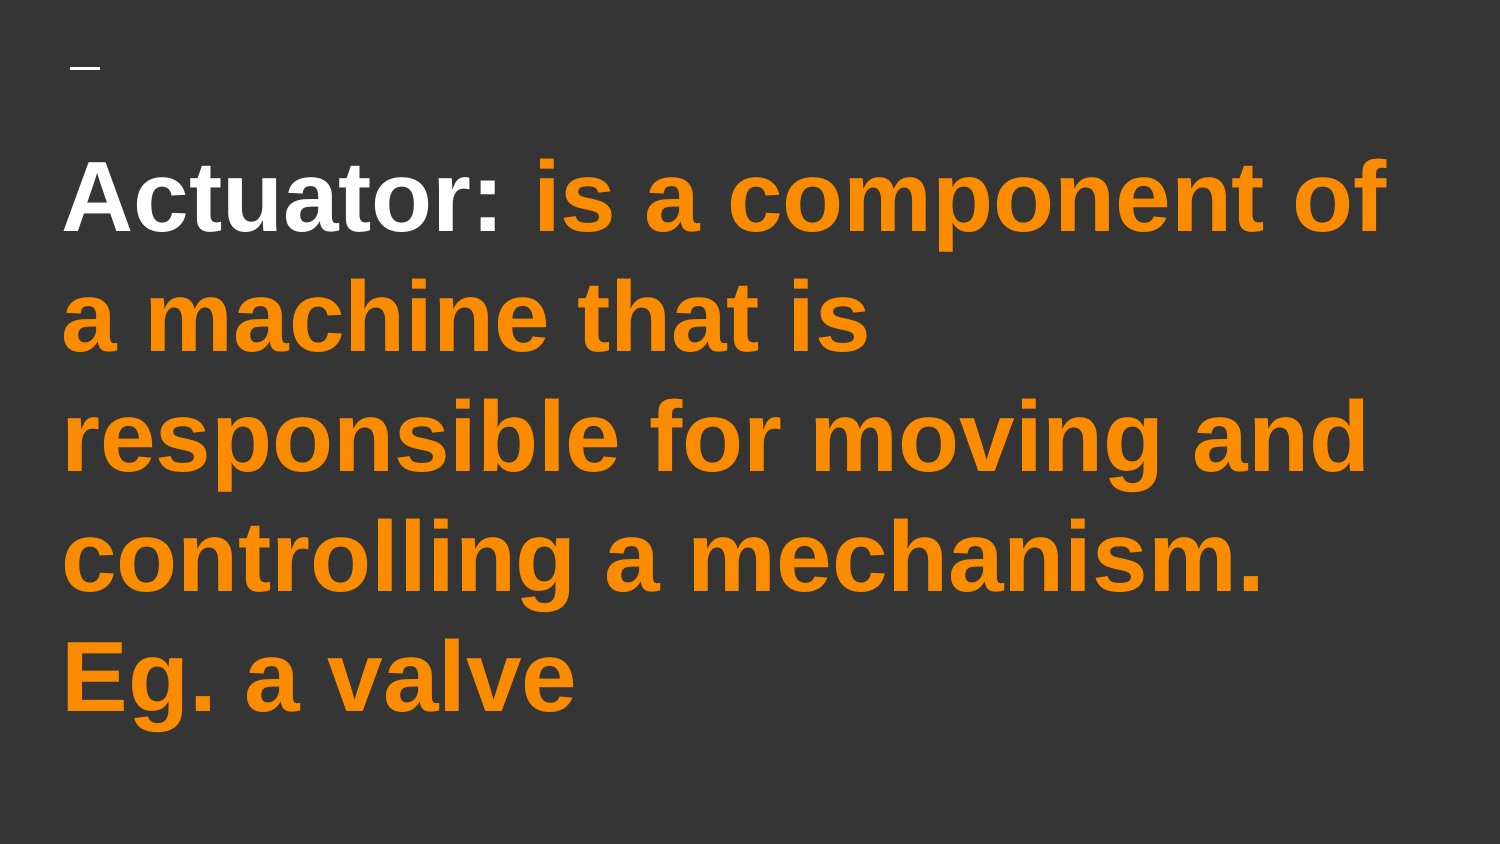

# Actuator: is a component of a machine that is responsible for moving and controlling a mechanism. Eg. a valve